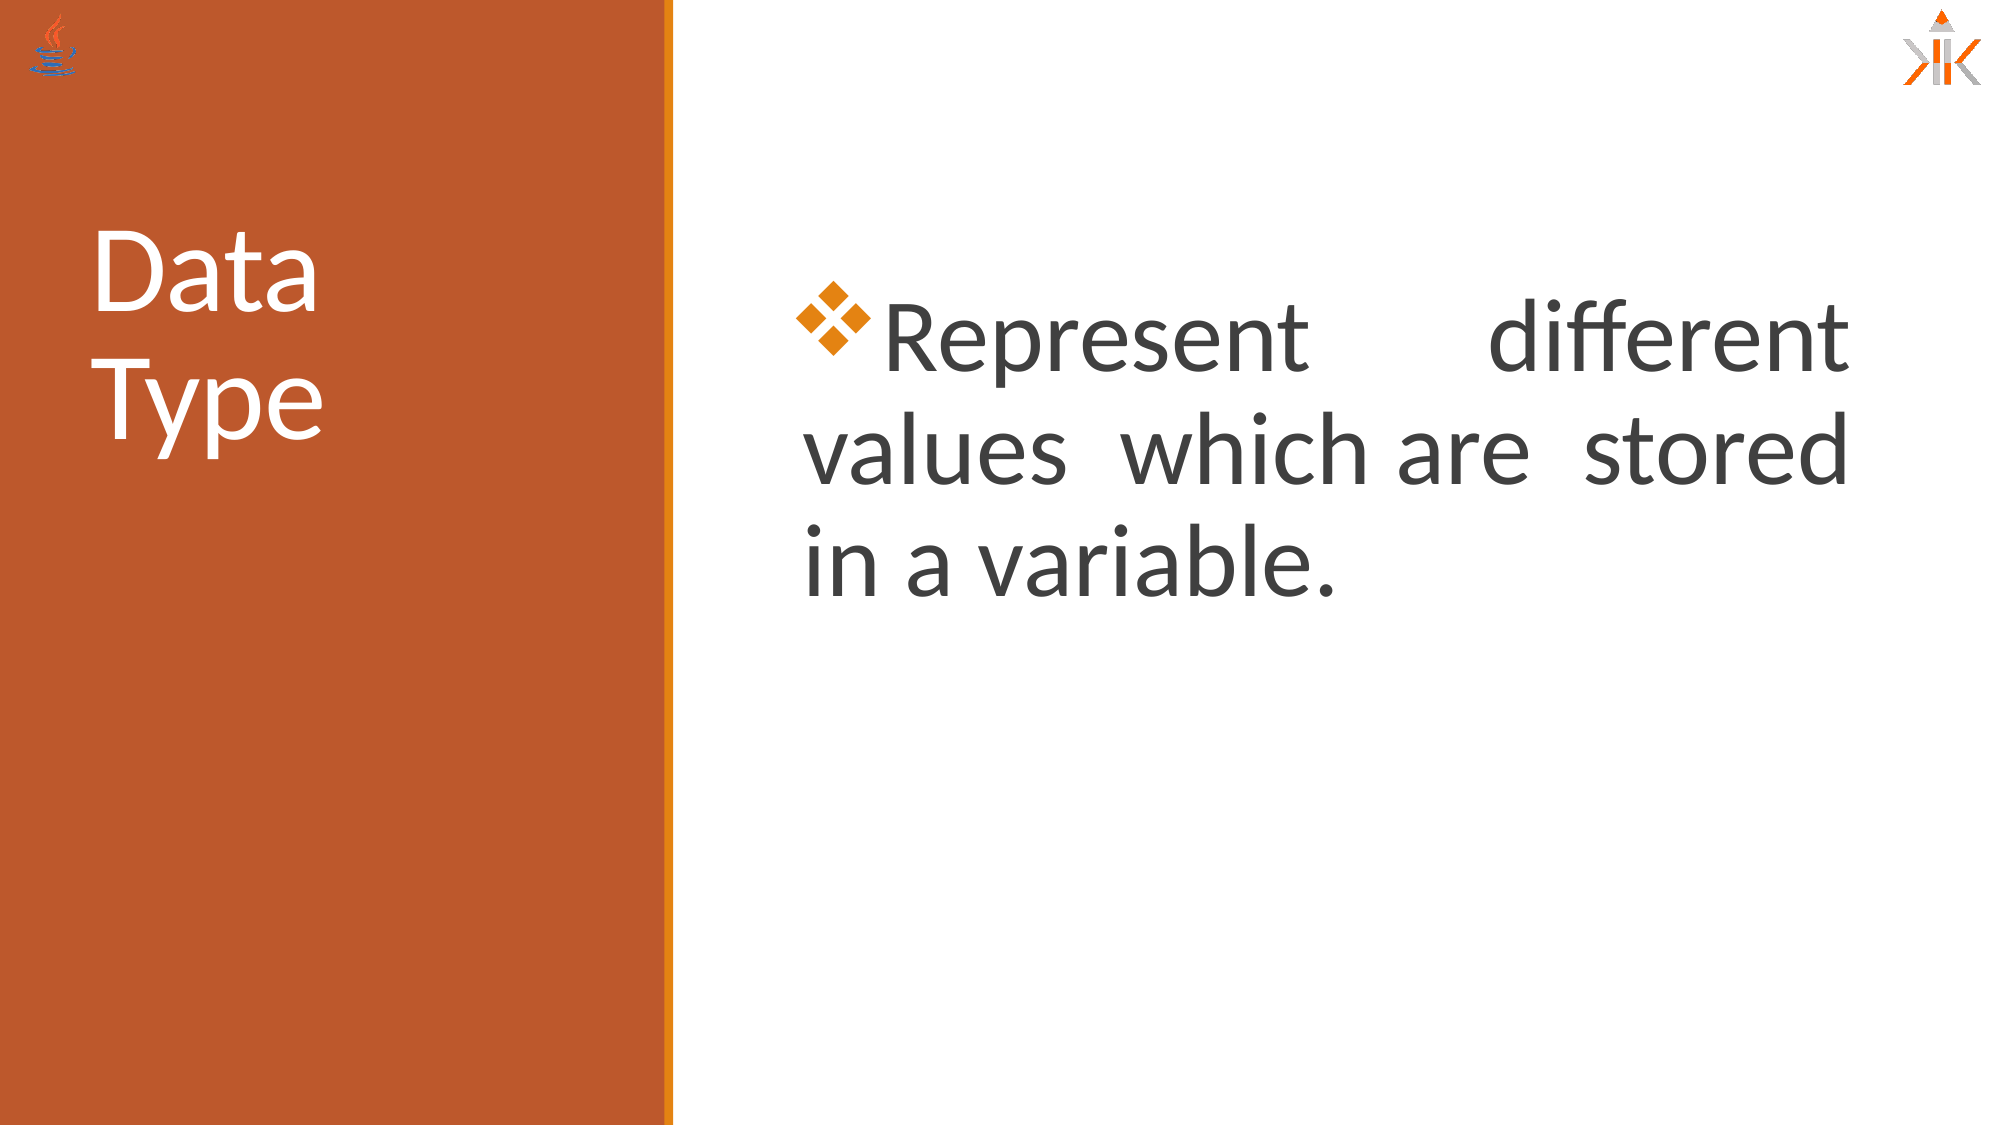

# Data Type

Represent different values which are stored in a variable.